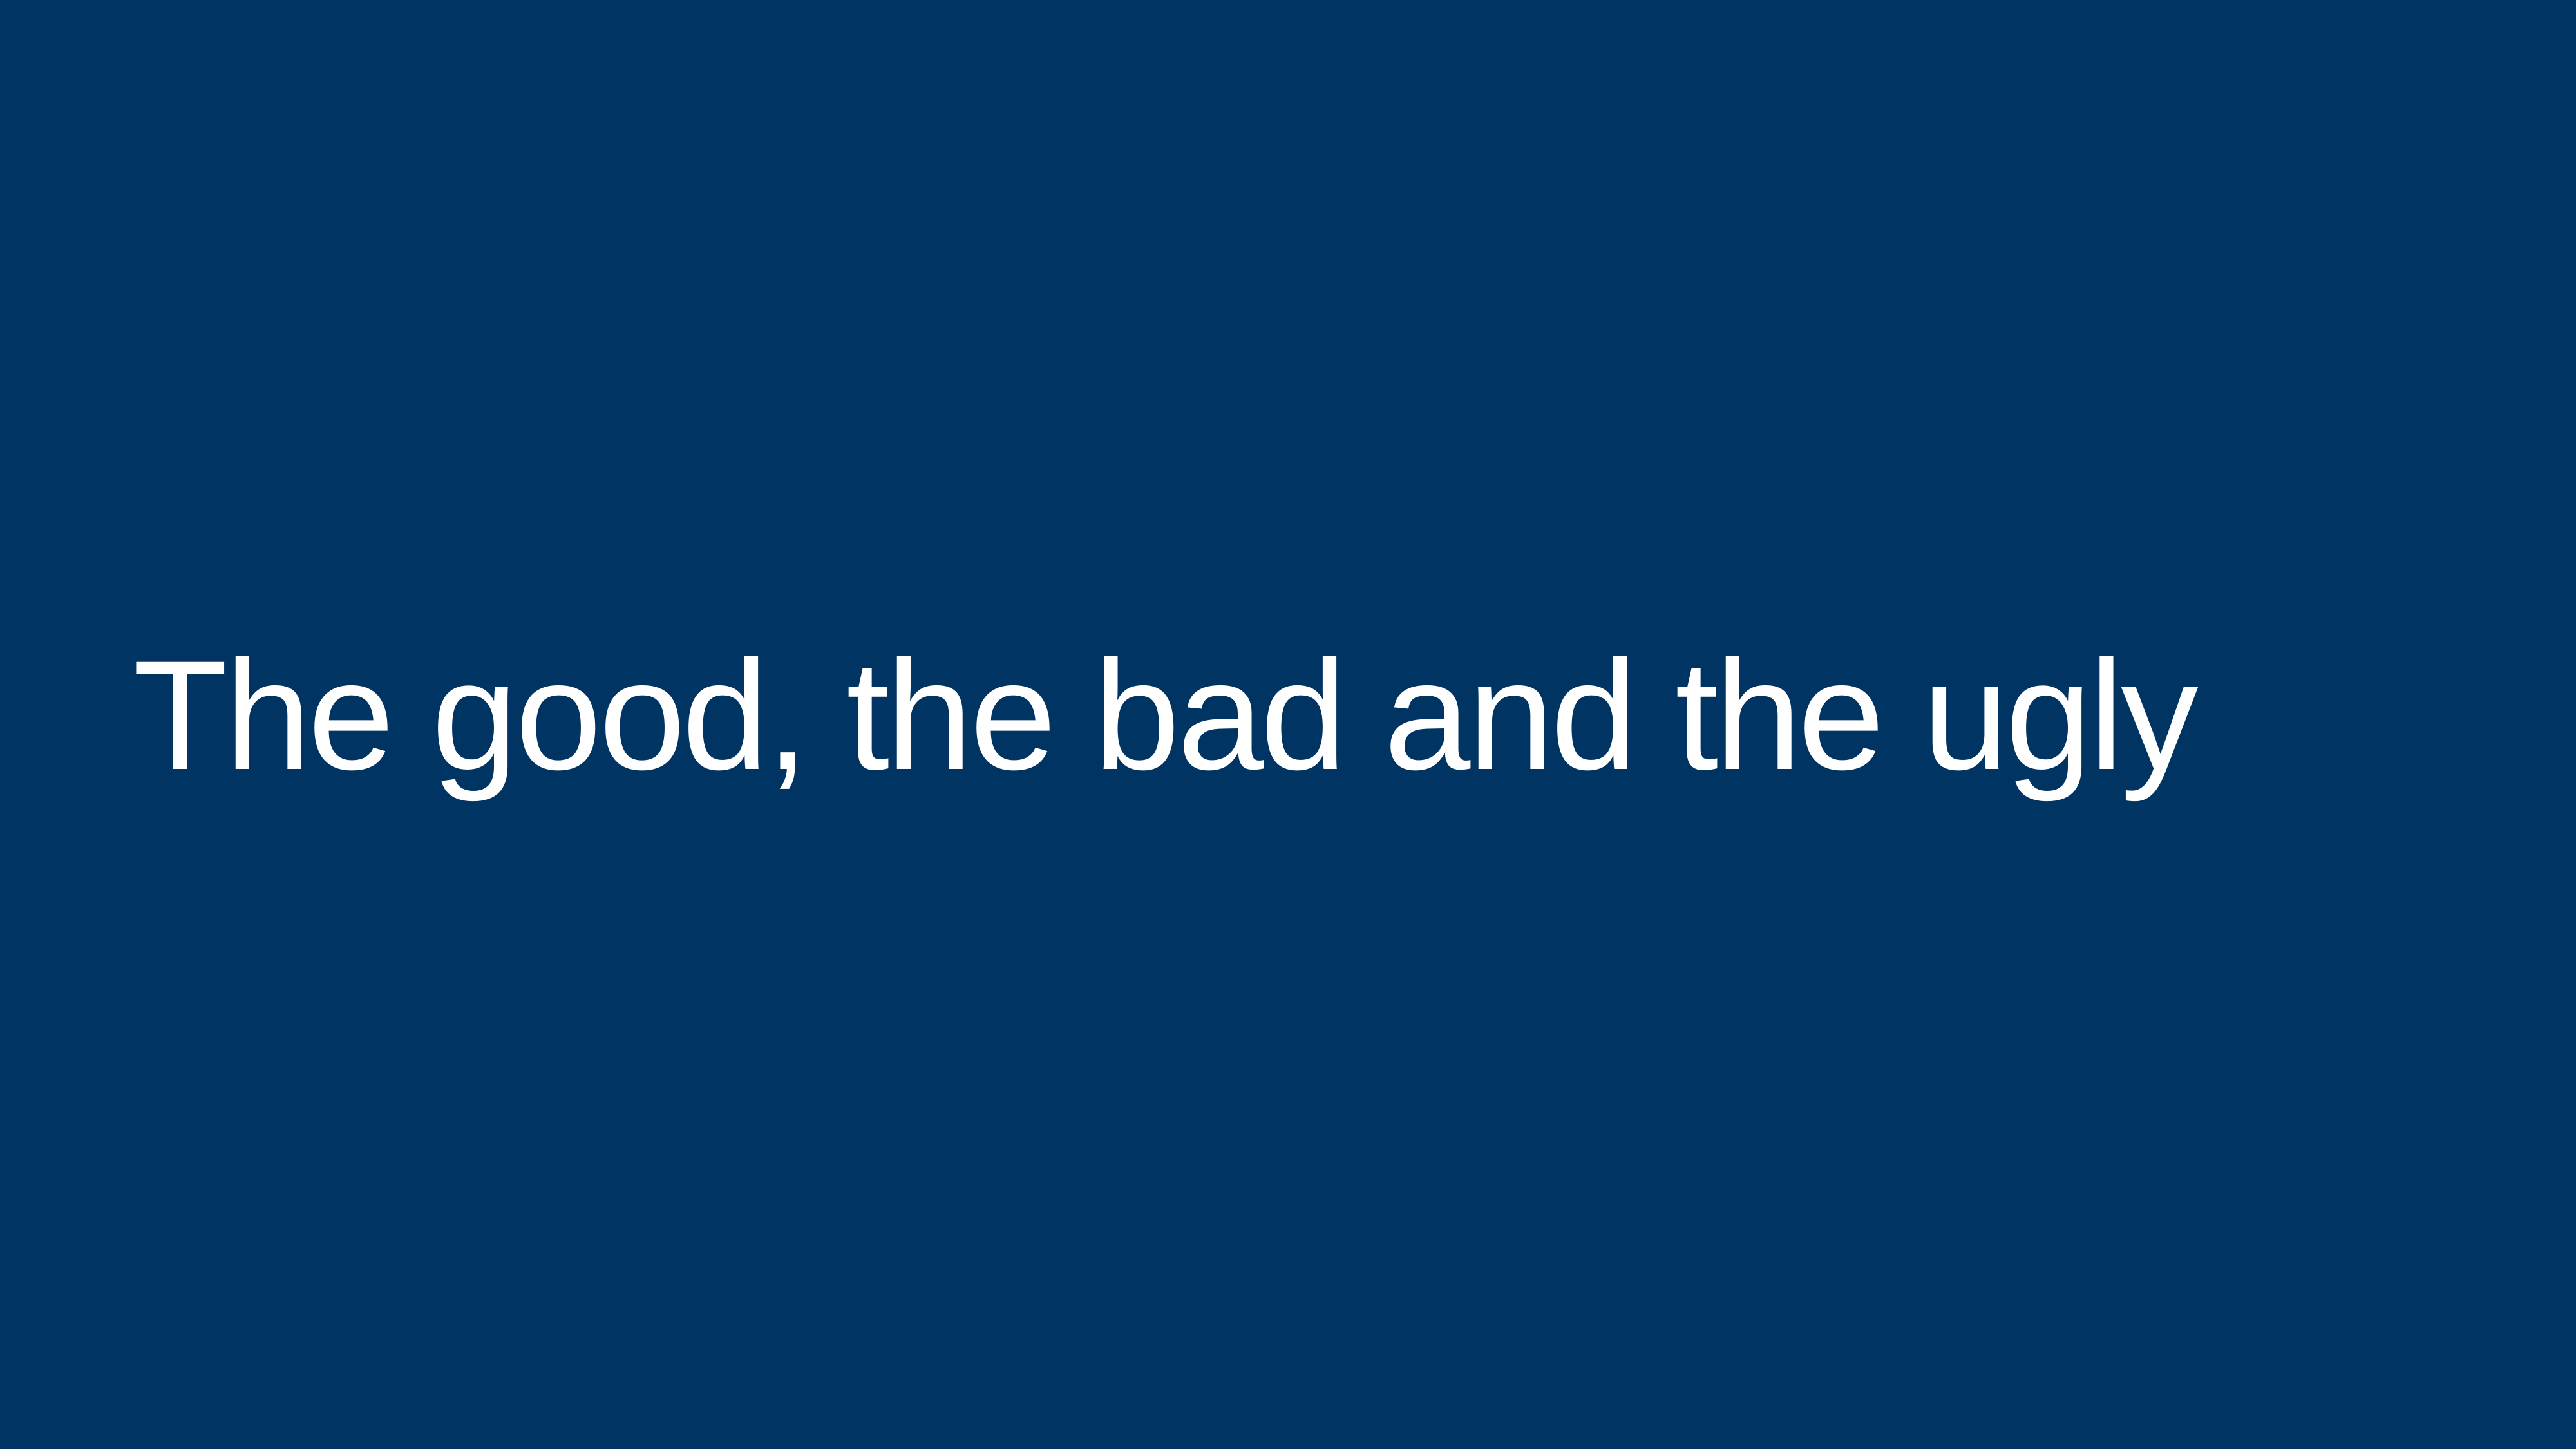

# The good, the bad and the ugly